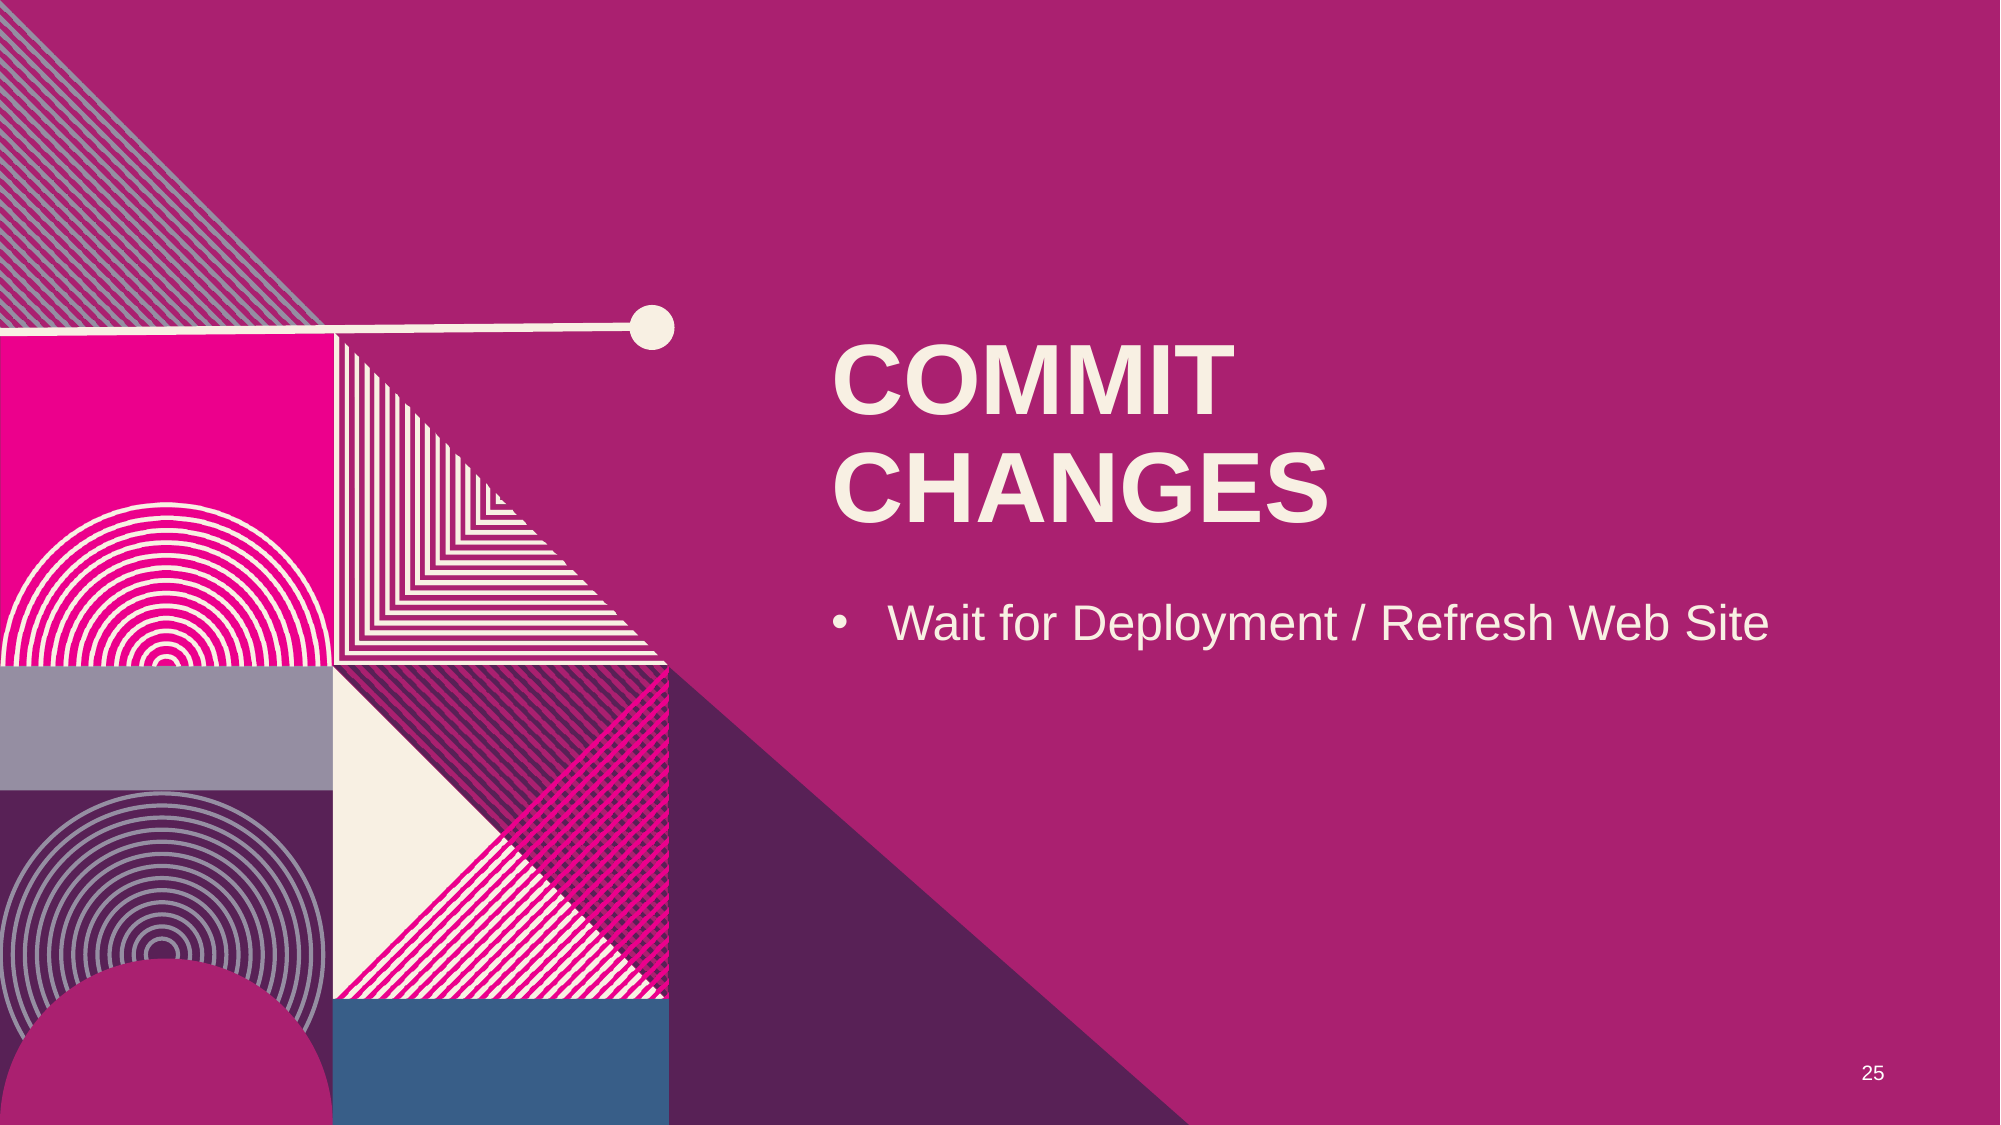

# COMMIT CHANGES
Wait for Deployment / Refresh Web Site

25